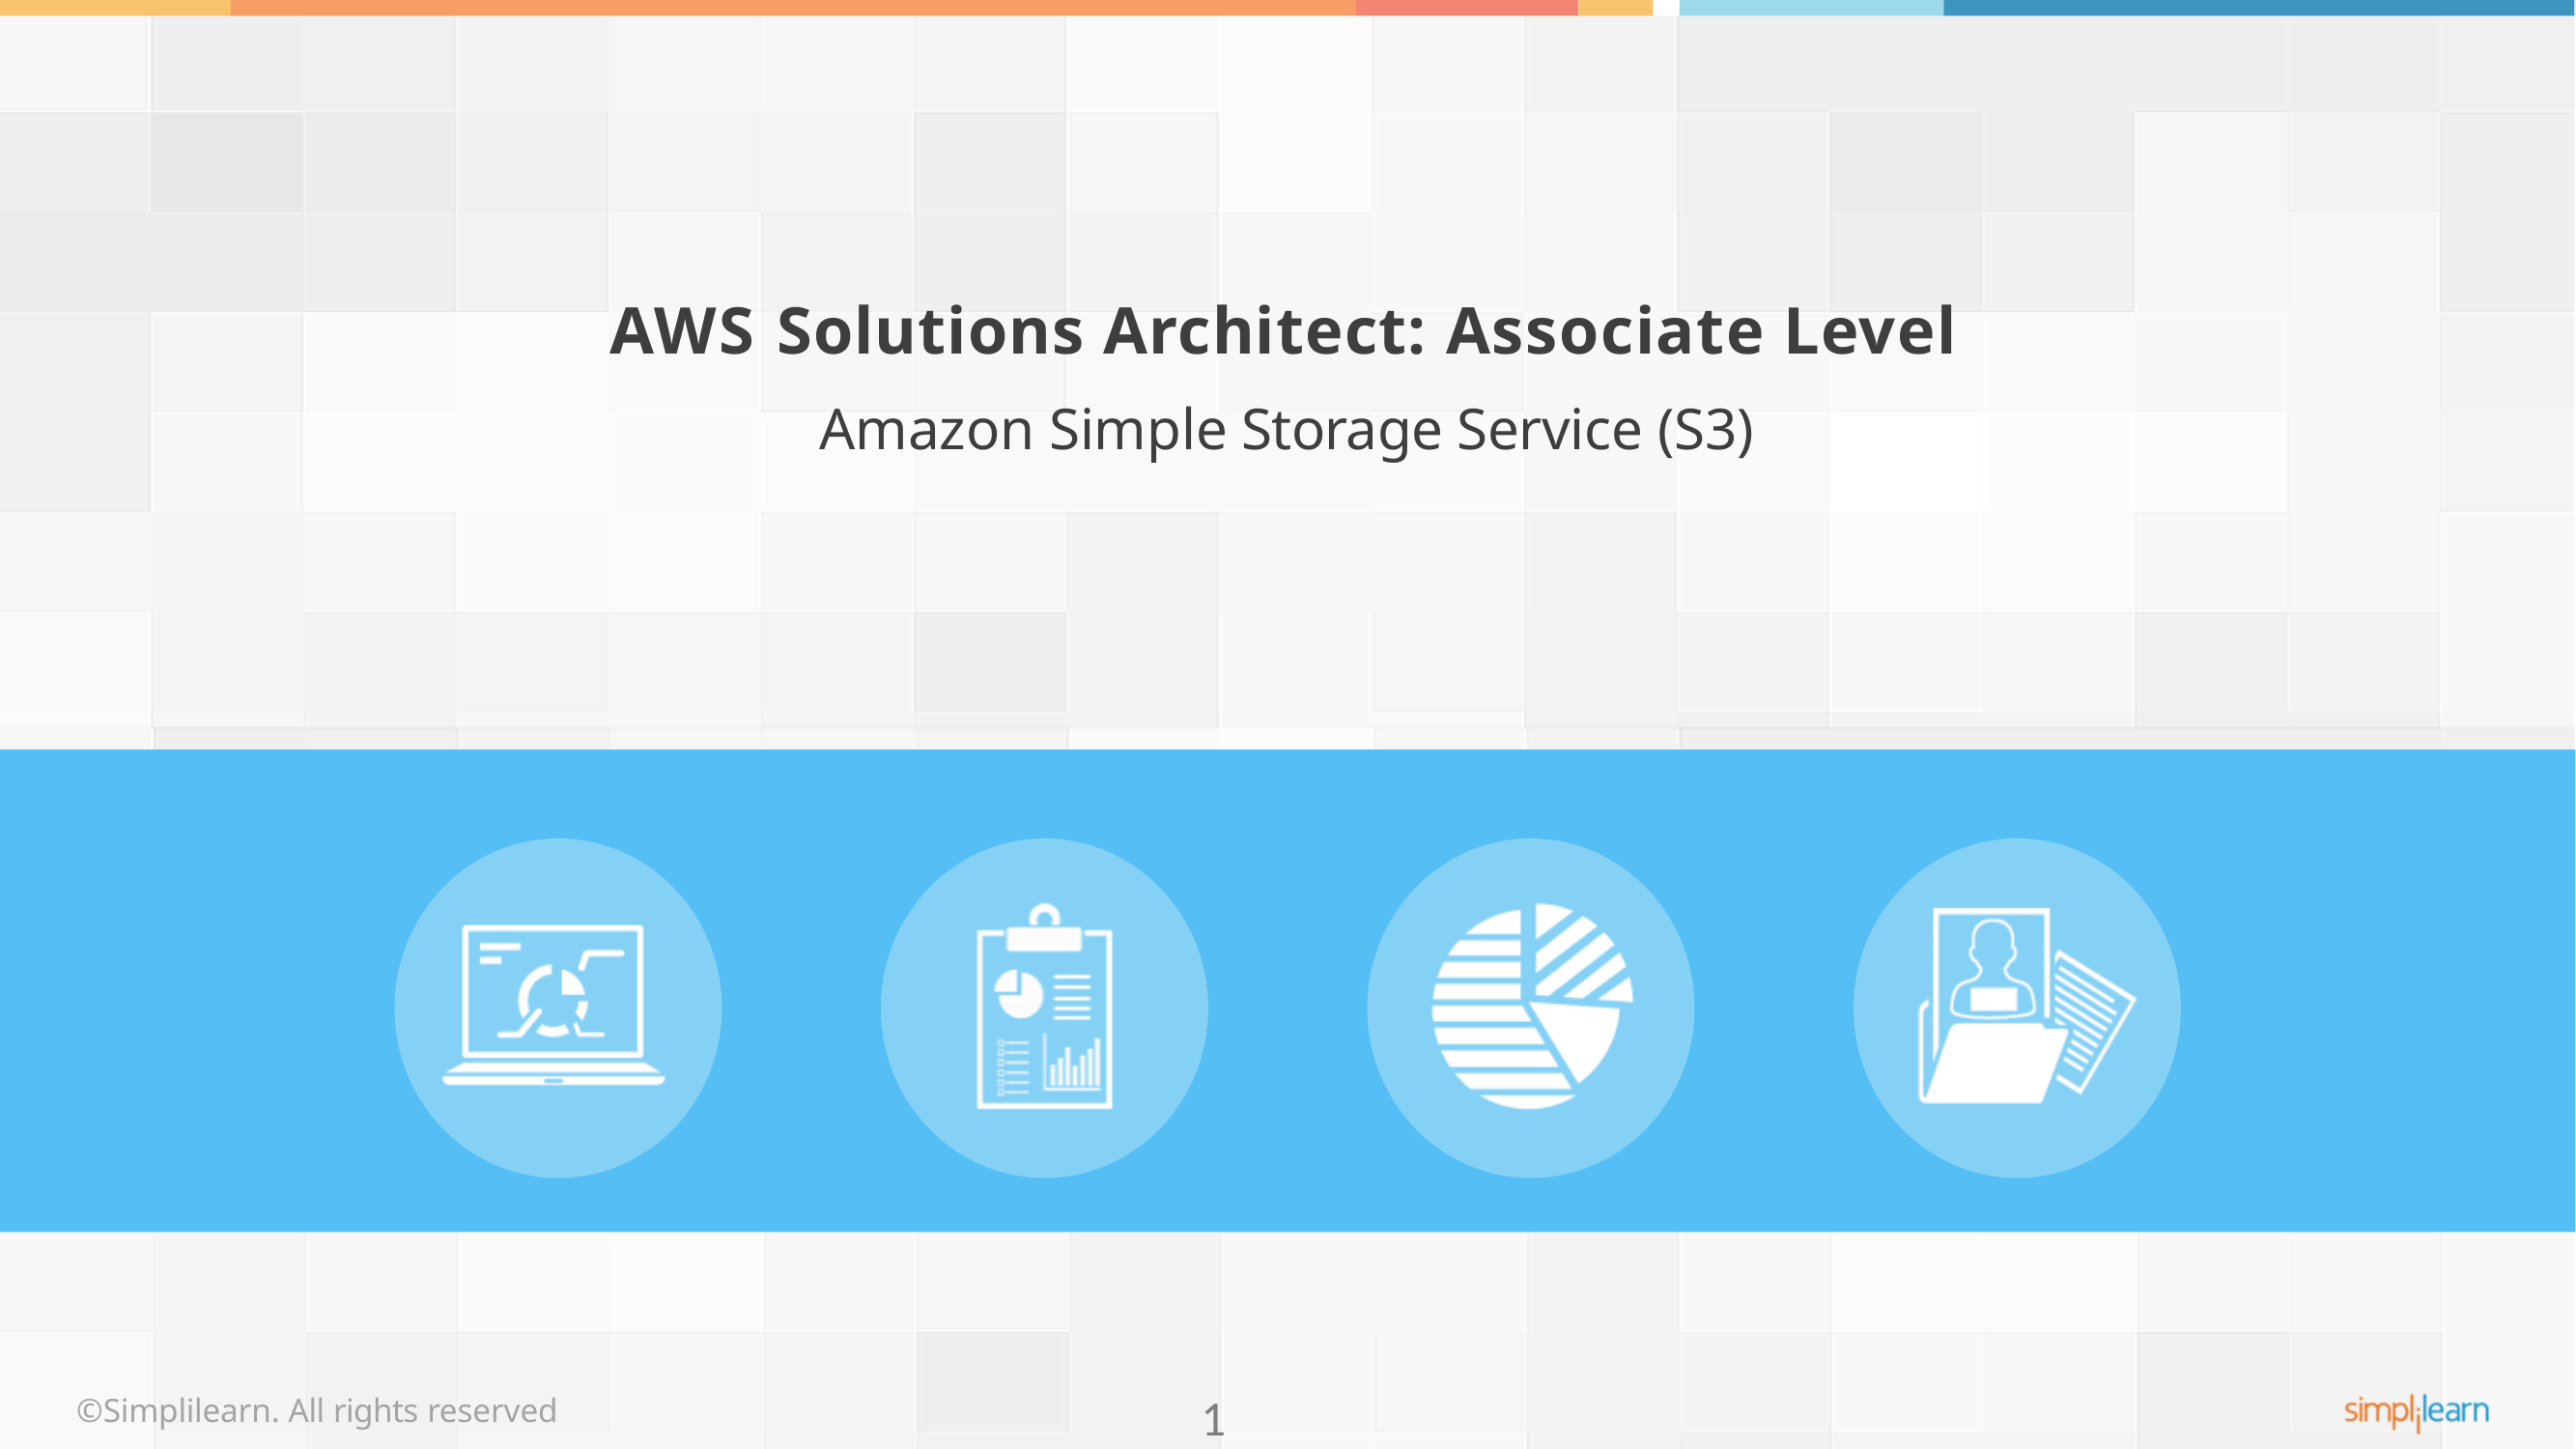

AWS Solutions Architect: Associate Level
Amazon Simple Storage Service (S3)
©Simplilearn. All rights reserved
1